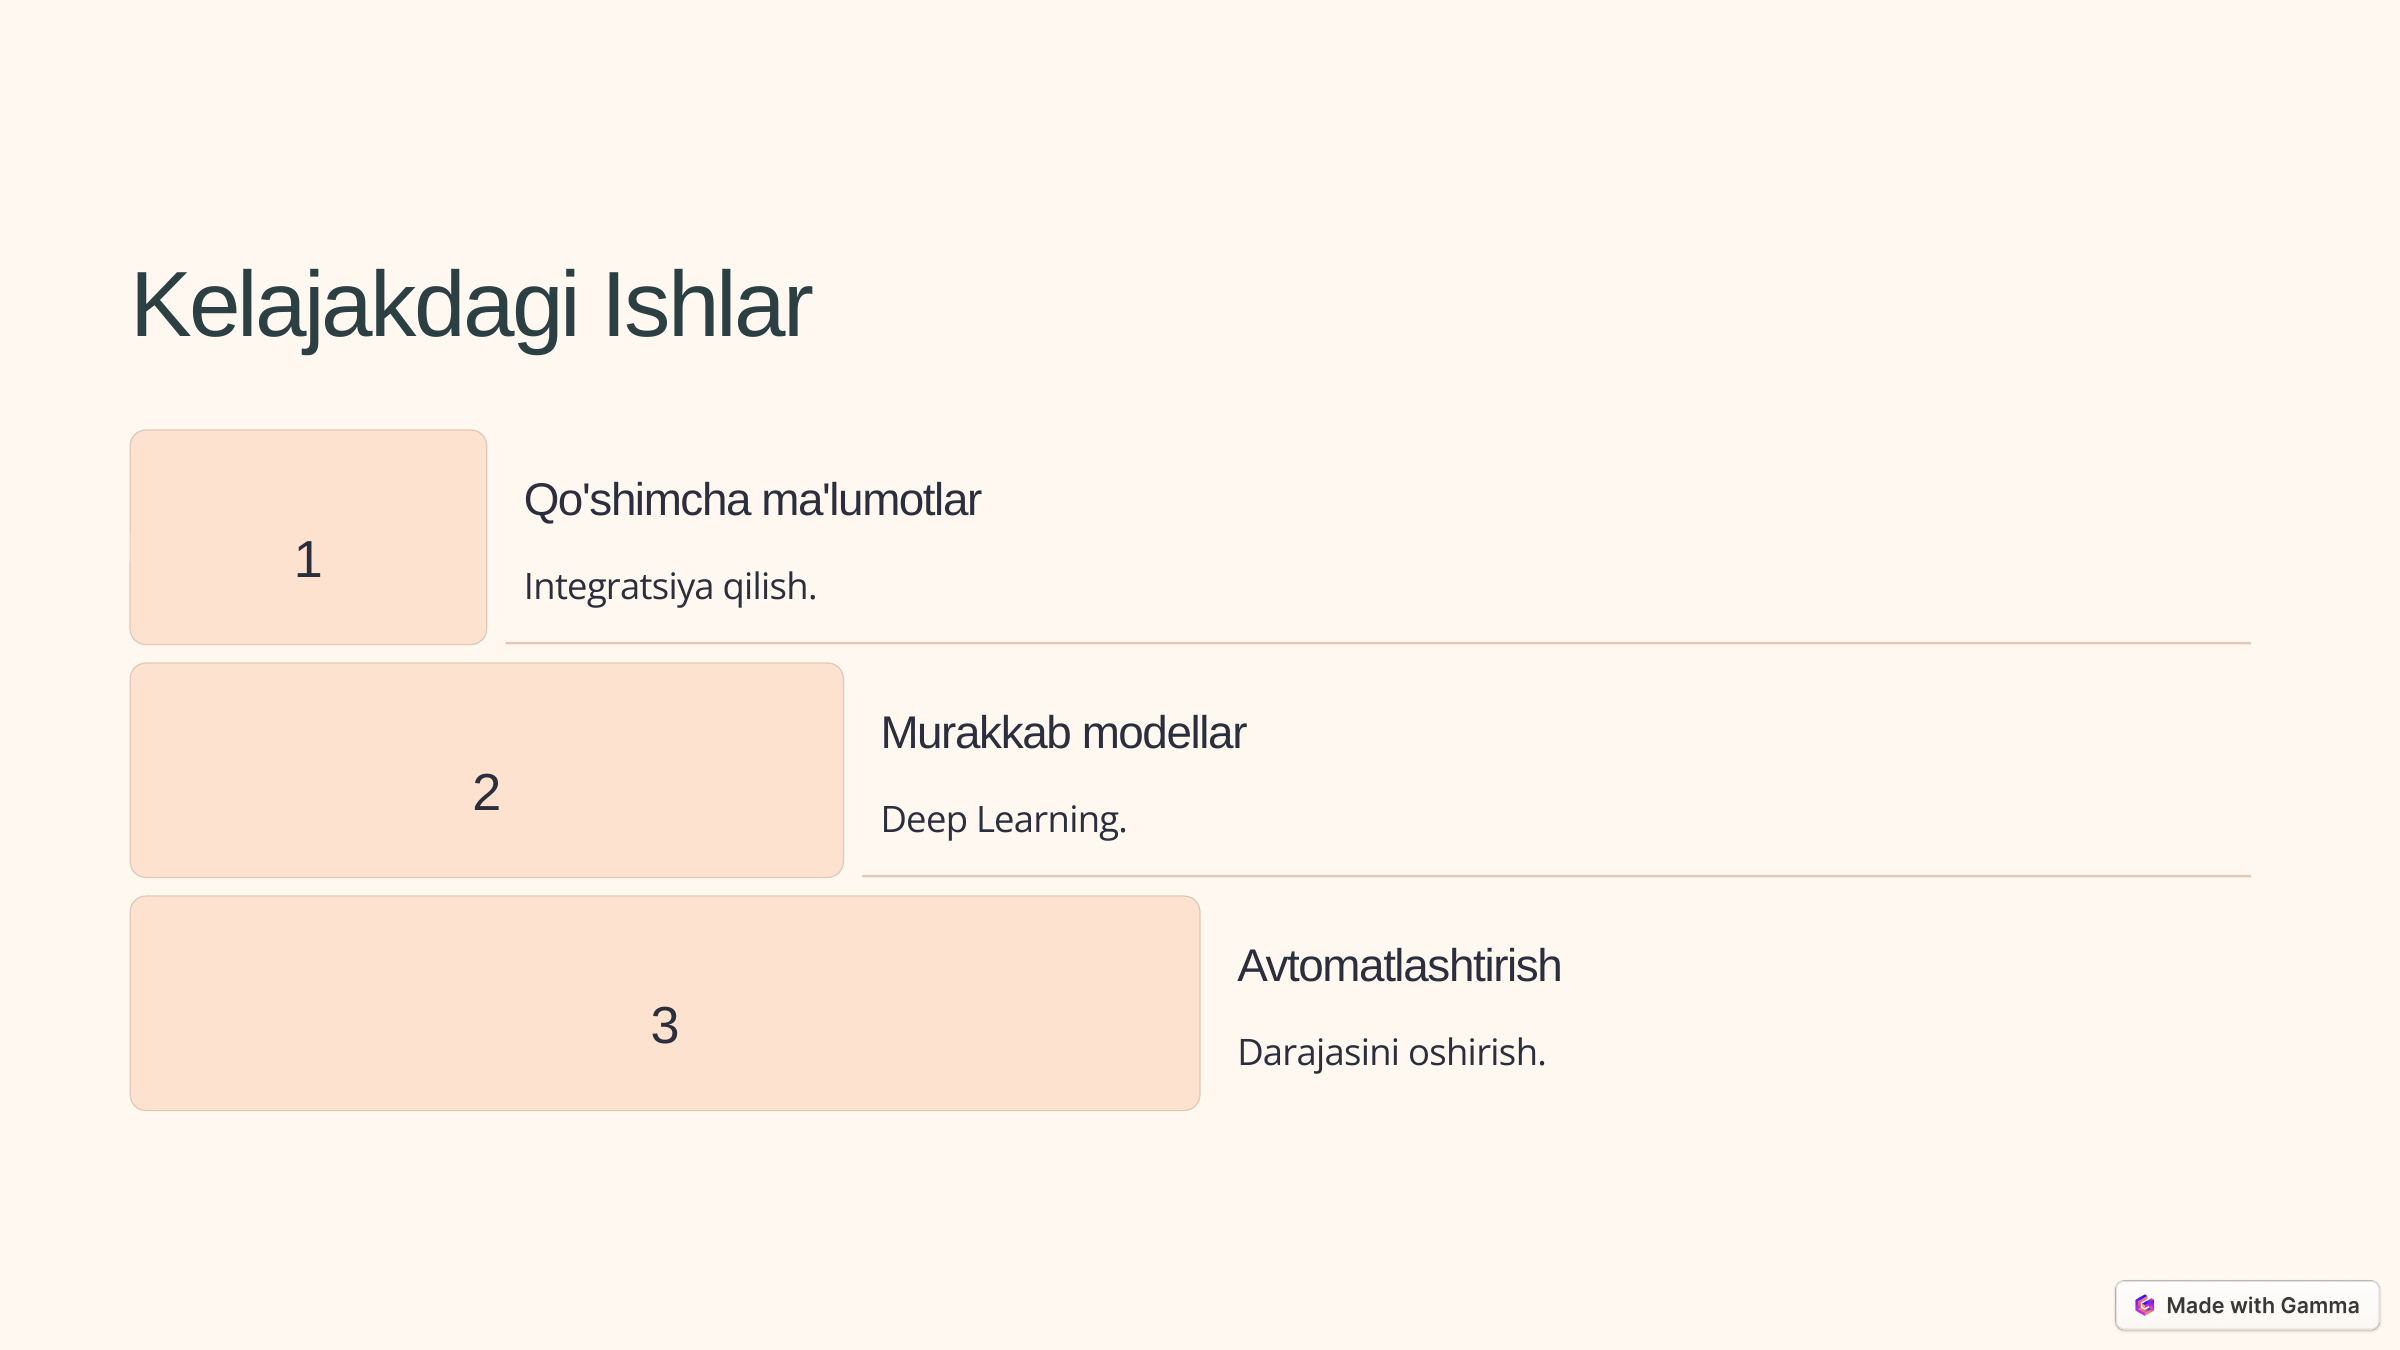

Kelajakdagi Ishlar

Qo'shimcha ma'lumotlar
1
Integratsiya qilish.

Murakkab modellar
2
Deep Learning.

Avtomatlashtirish
3
Darajasini oshirish.